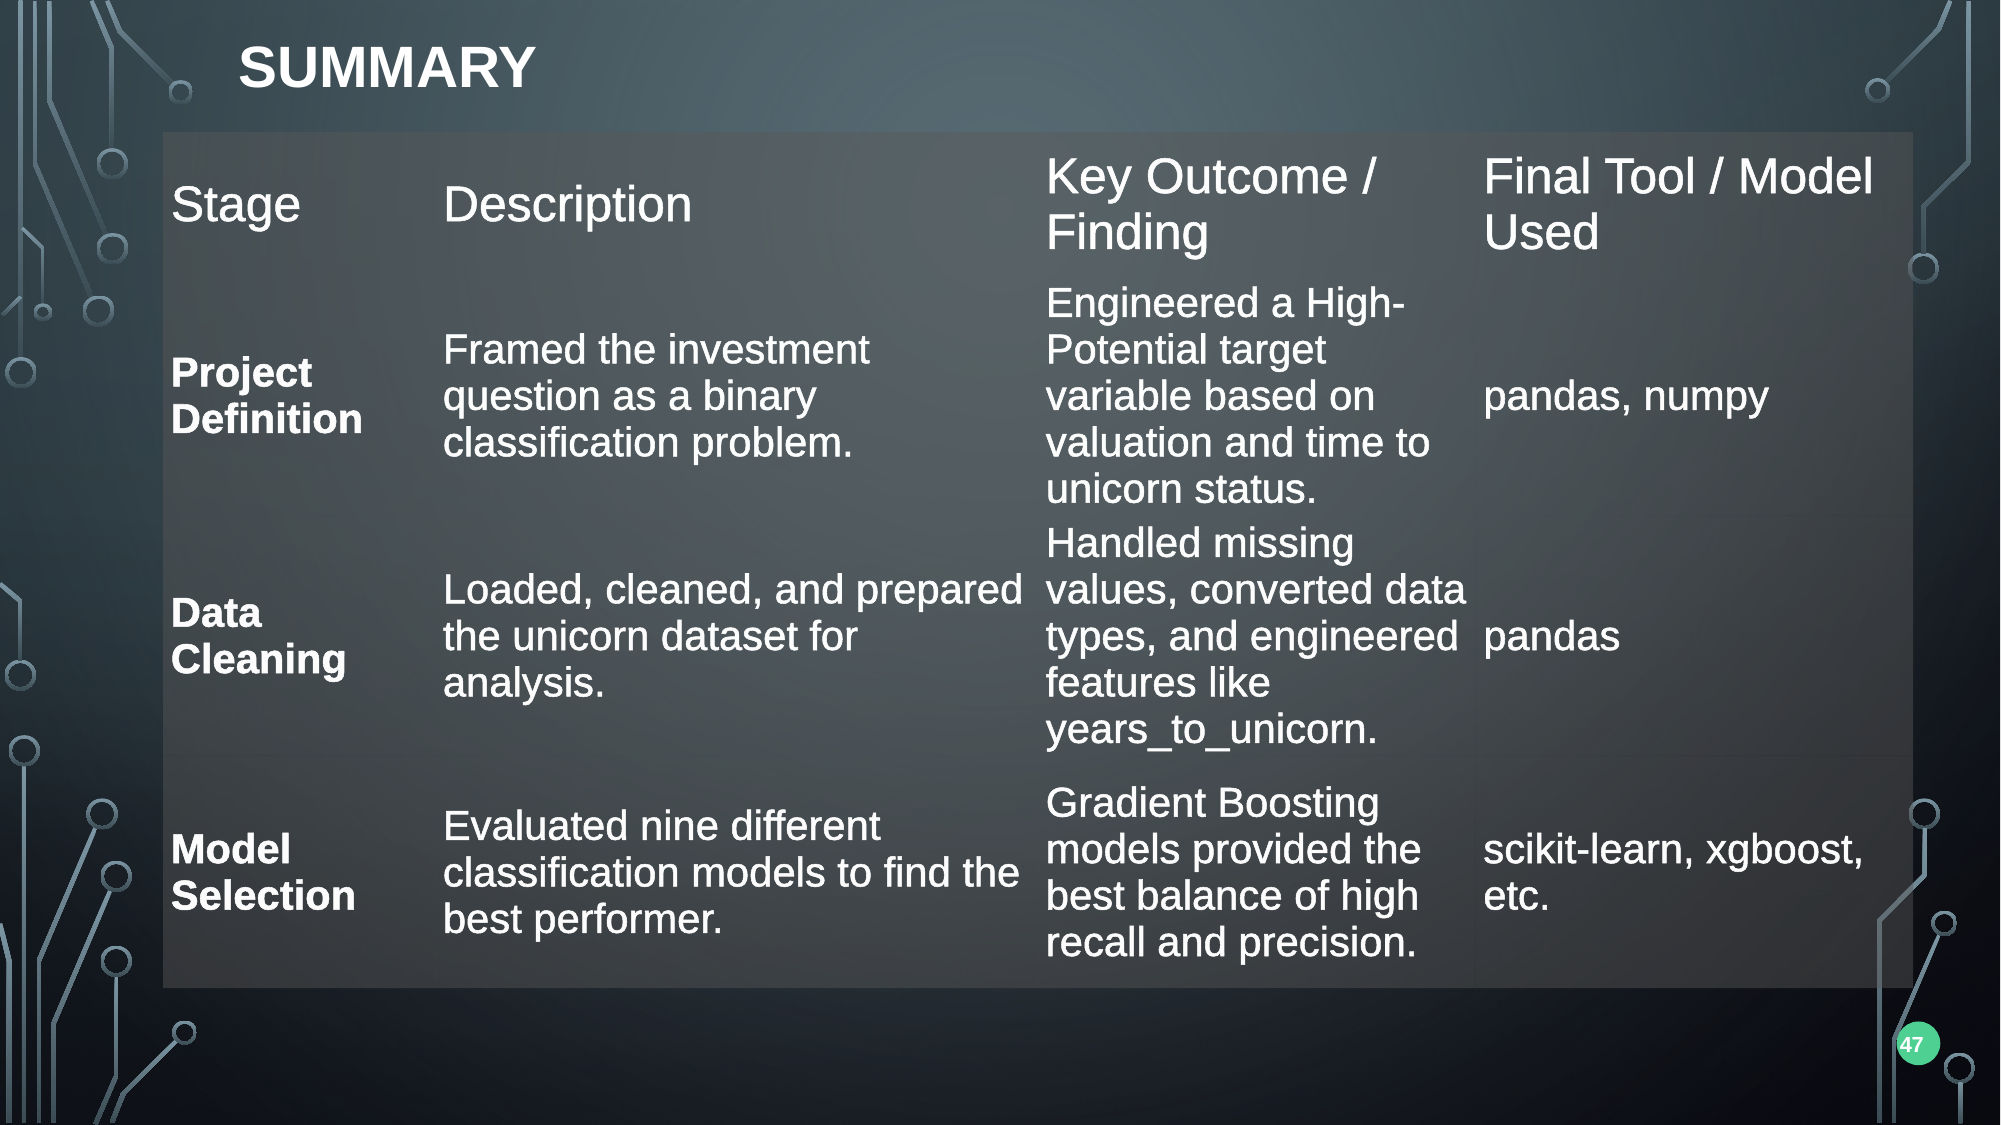

Summary

| Stage | Description | Key Outcome / Finding | Final Tool / Model Used |
| --- | --- | --- | --- |
| Project Definition | Framed the investment question as a binary classification problem. | Engineered a High-Potential target variable based on valuation and time to unicorn status. | pandas, numpy |
| Data Cleaning | Loaded, cleaned, and prepared the unicorn dataset for analysis. | Handled missing values, converted data types, and engineered features like years\_to\_unicorn. | pandas |
| Model Selection | Evaluated nine different classification models to find the best performer. | Gradient Boosting models provided the best balance of high recall and precision. | scikit-learn, xgboost, etc. |
47